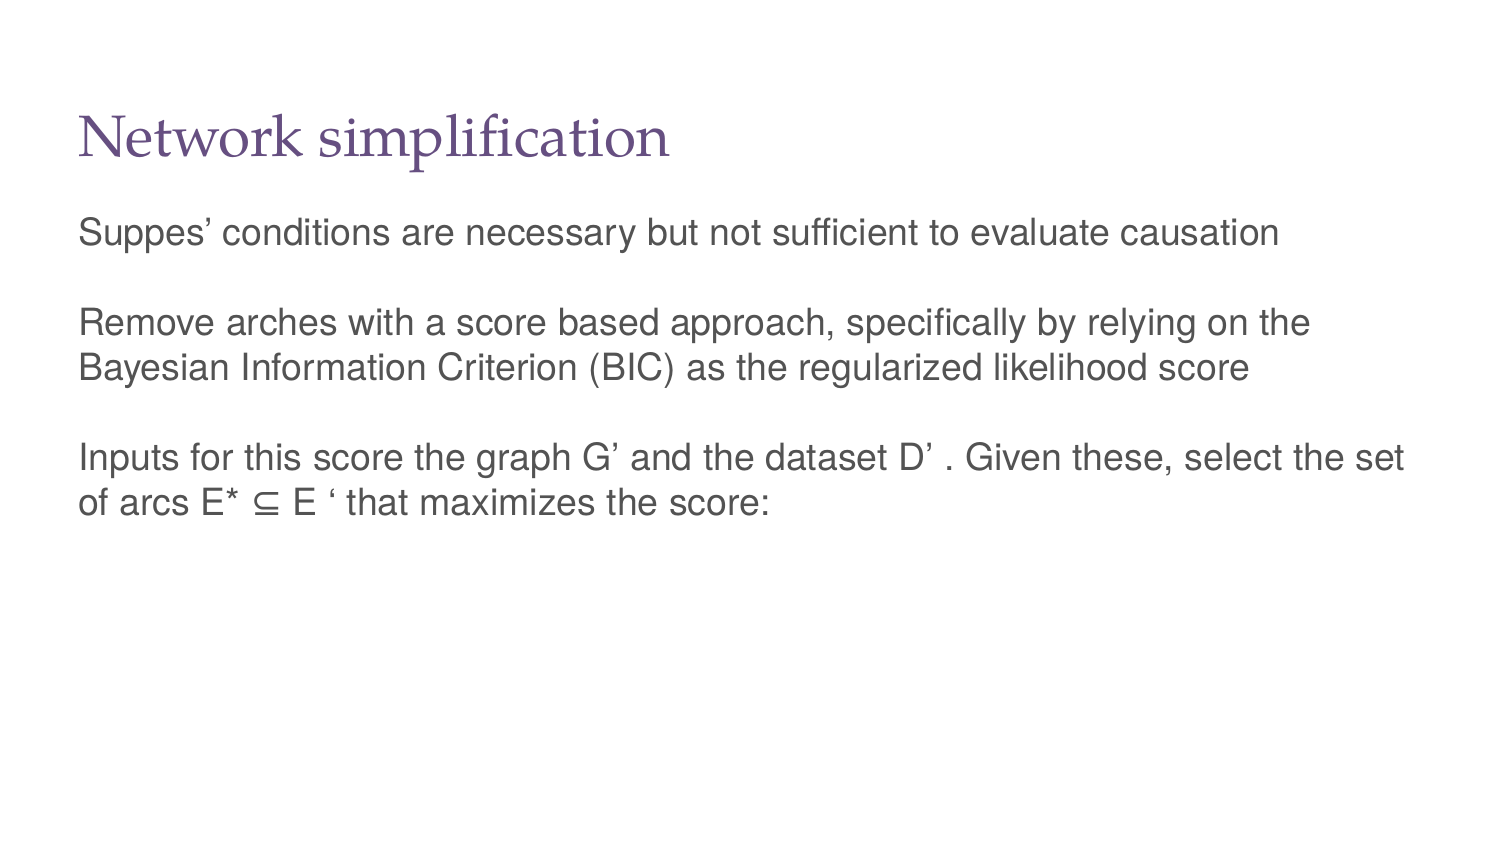

# Network simplification
Suppes’ conditions are necessary but not sufficient to evaluate causation

Remove arches with a score based approach, specifically by relying on the Bayesian Information Criterion (BIC) as the regularized likelihood score

Inputs for this score the graph G’ and the dataset D’ . Given these, select the set of arcs E* ⊆ E ‘ that maximizes the score: